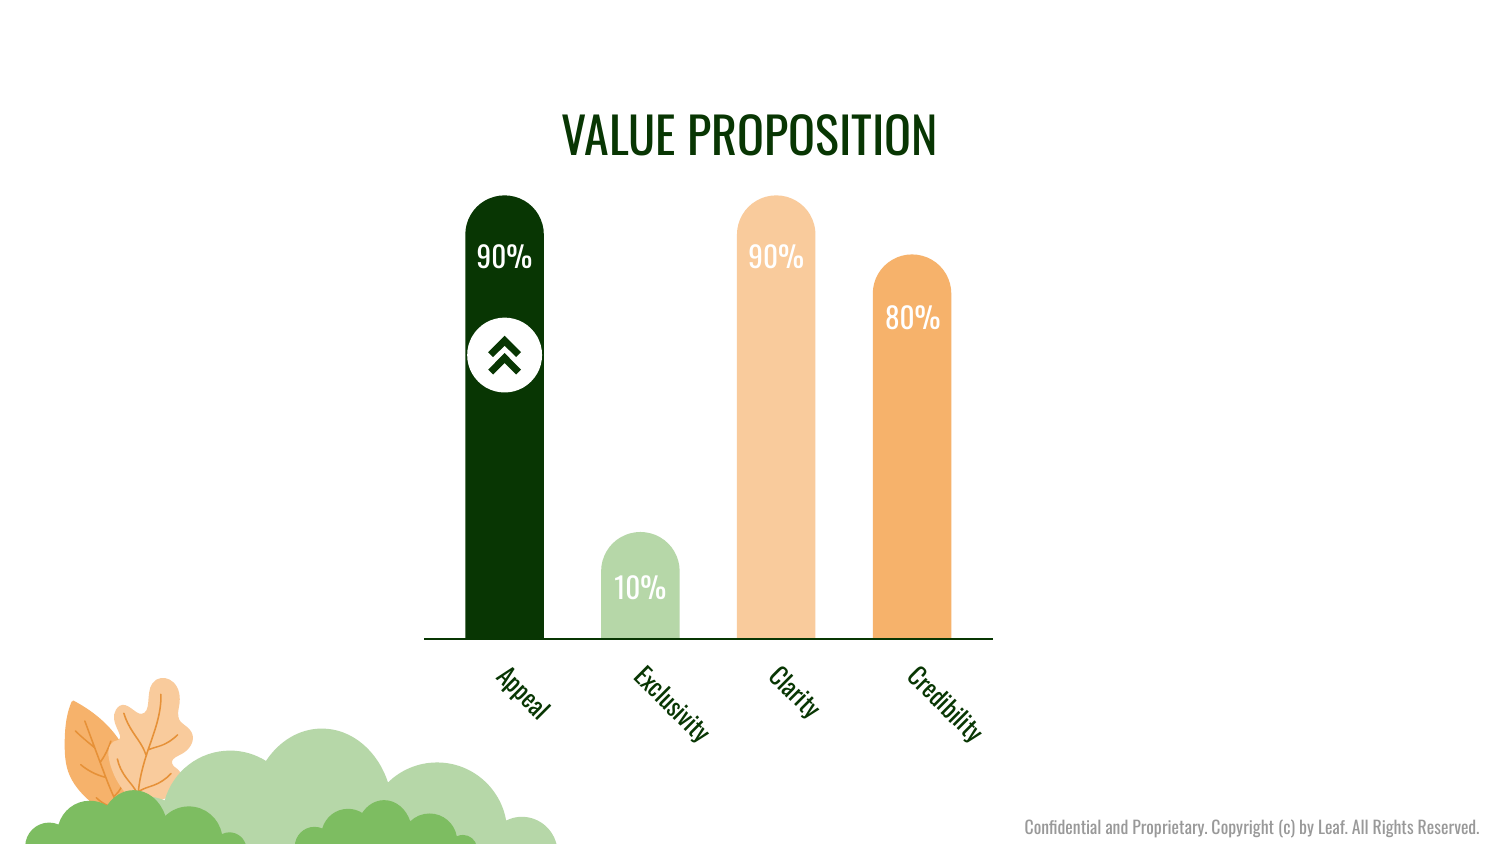

# VALUE PROPOSITION

90%
90%
90%

80%

10%
Appeal
Exclusivity
Clarity
Credibility
Confidential and Proprietary. Copyright (c) by Leaf. All Rights Reserved.